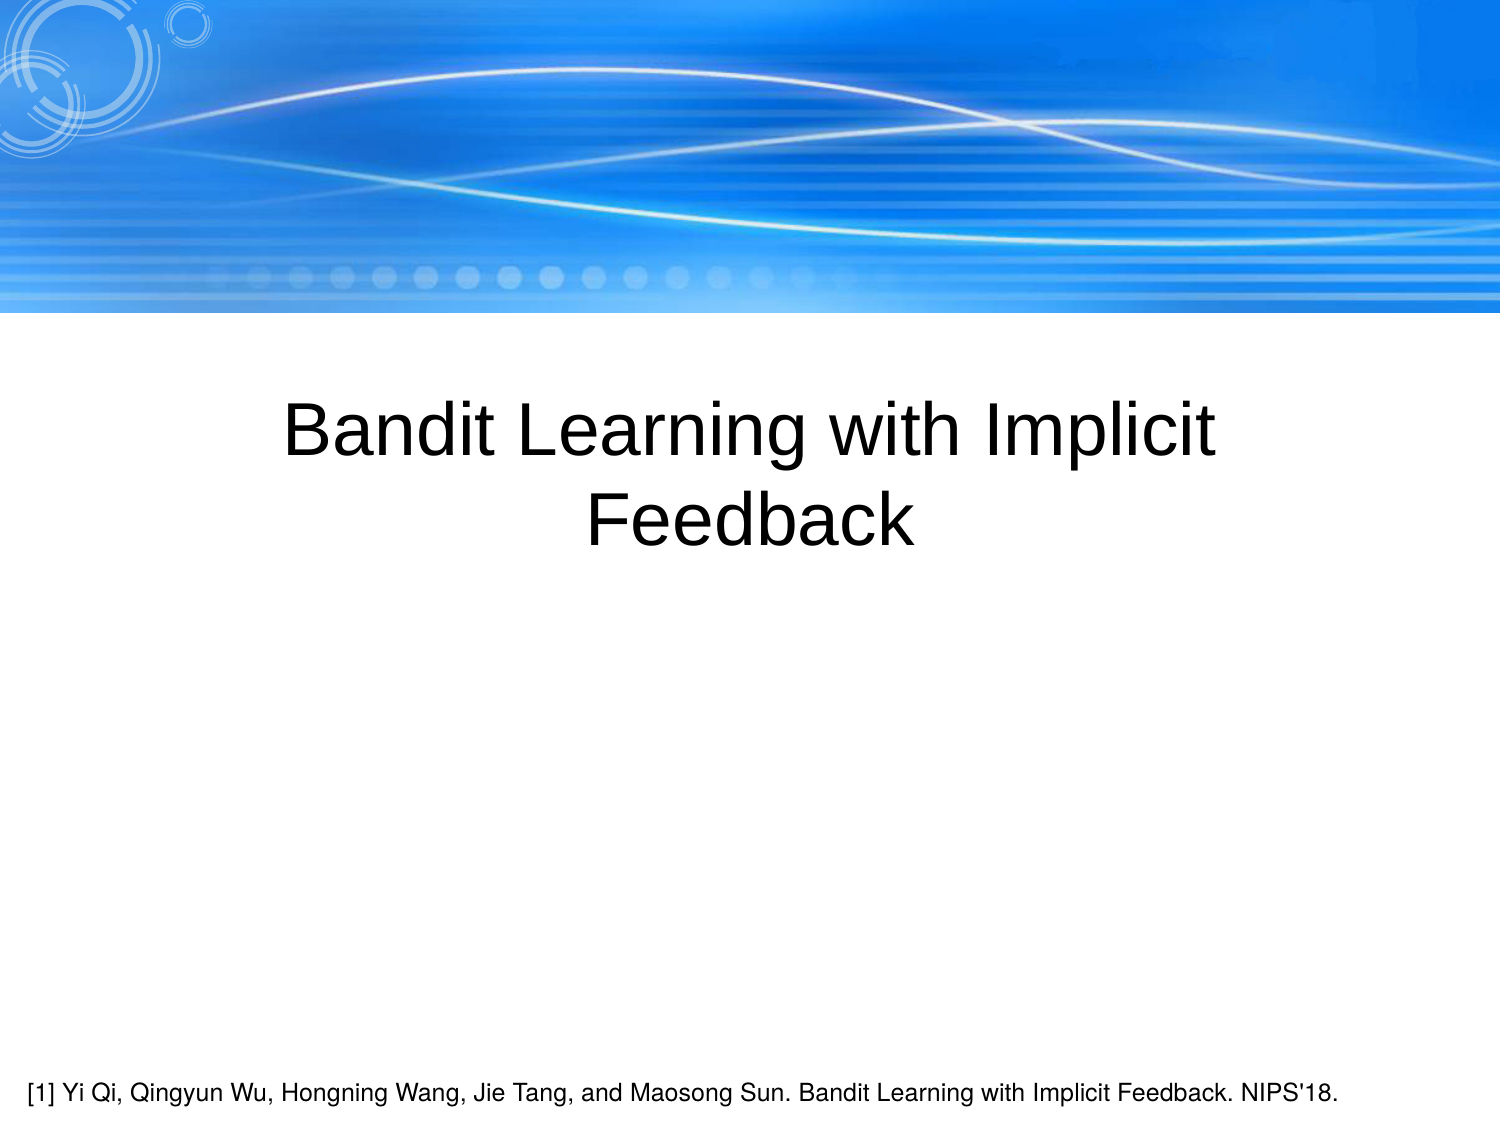

# Bandit Learning with Implicit Feedback

[1] Yi Qi, Qingyun Wu, Hongning Wang, Jie Tang, and Maosong Sun. Bandit Learning with Implicit Feedback. NIPS'18.